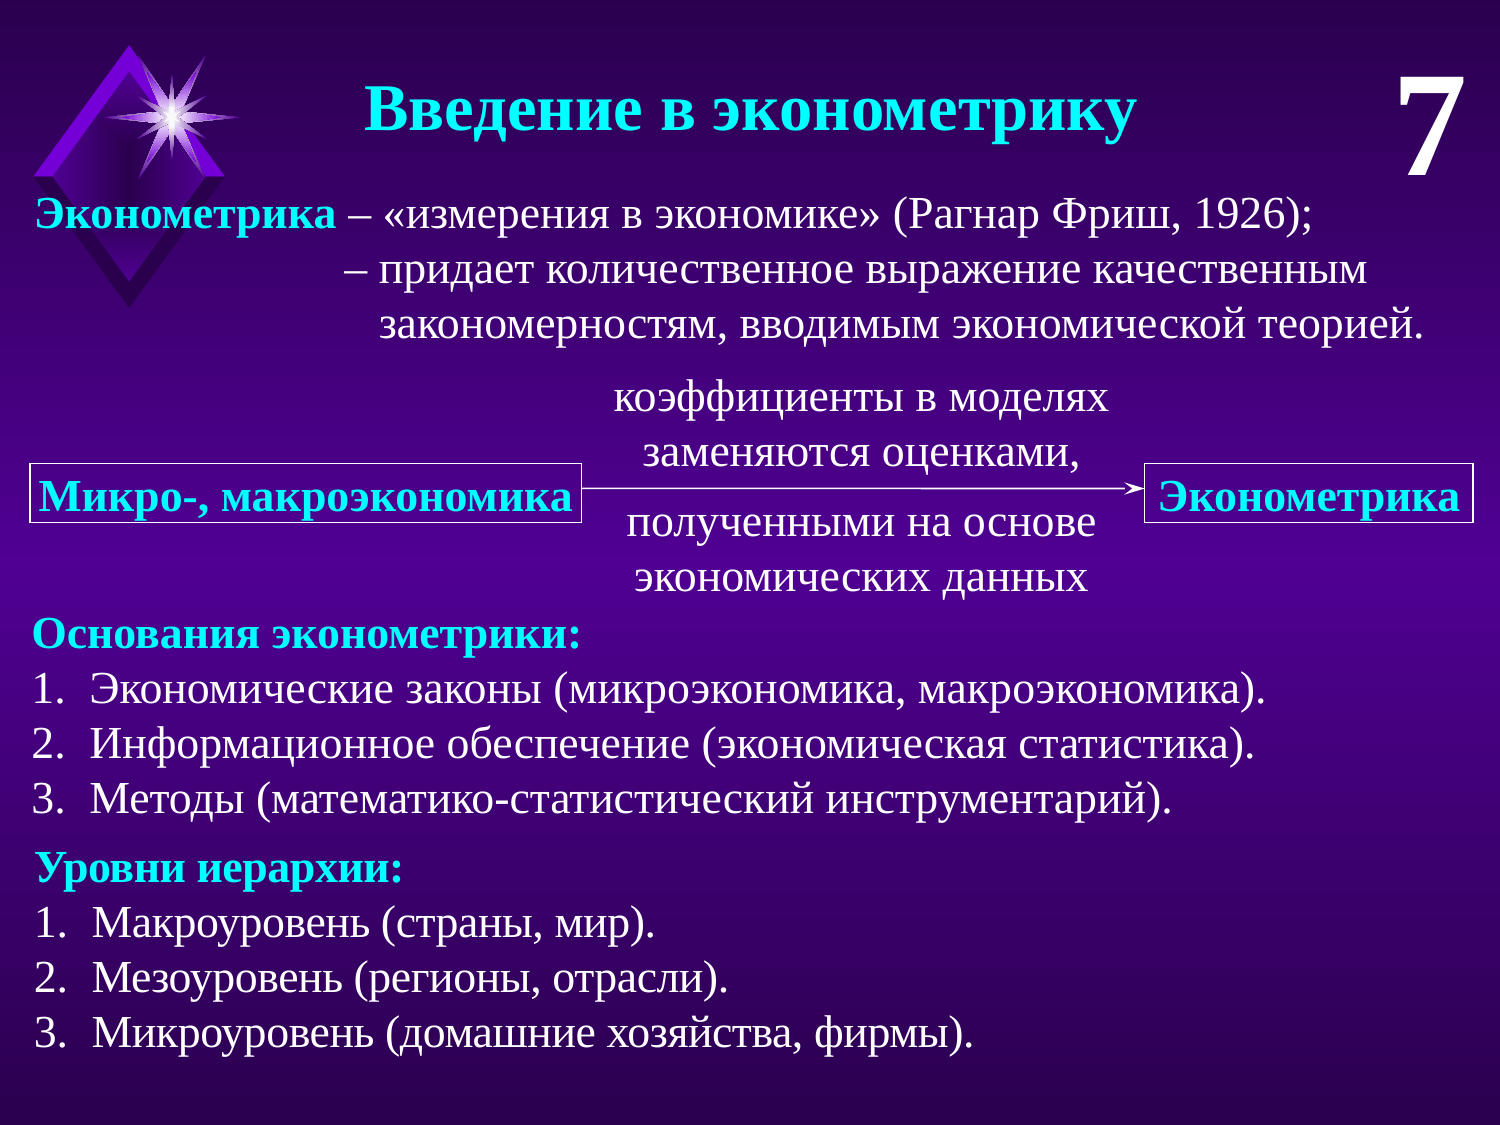

7
Введение в эконометрику
Эконометрика – «измерения в экономике» (Рагнар Фриш, 1926);
                           – придает количественное выражение качественным
                              закономерностям, вводимым экономической теорией.
коэффициенты в моделях
заменяются оценками,
Микро-, макроэкономика
Эконометрика
полученными на основе
экономических данных

Основания эконометрики:
Экономические законы (микроэкономика, макроэкономика).
Информационное обеспечение (экономическая статистика).
Методы (математико-статистический инструментарий).
Уровни иерархии:
Макроуровень (страны, мир).
Мезоуровень (регионы, отрасли).
Микроуровень (домашние хозяйства, фирмы).